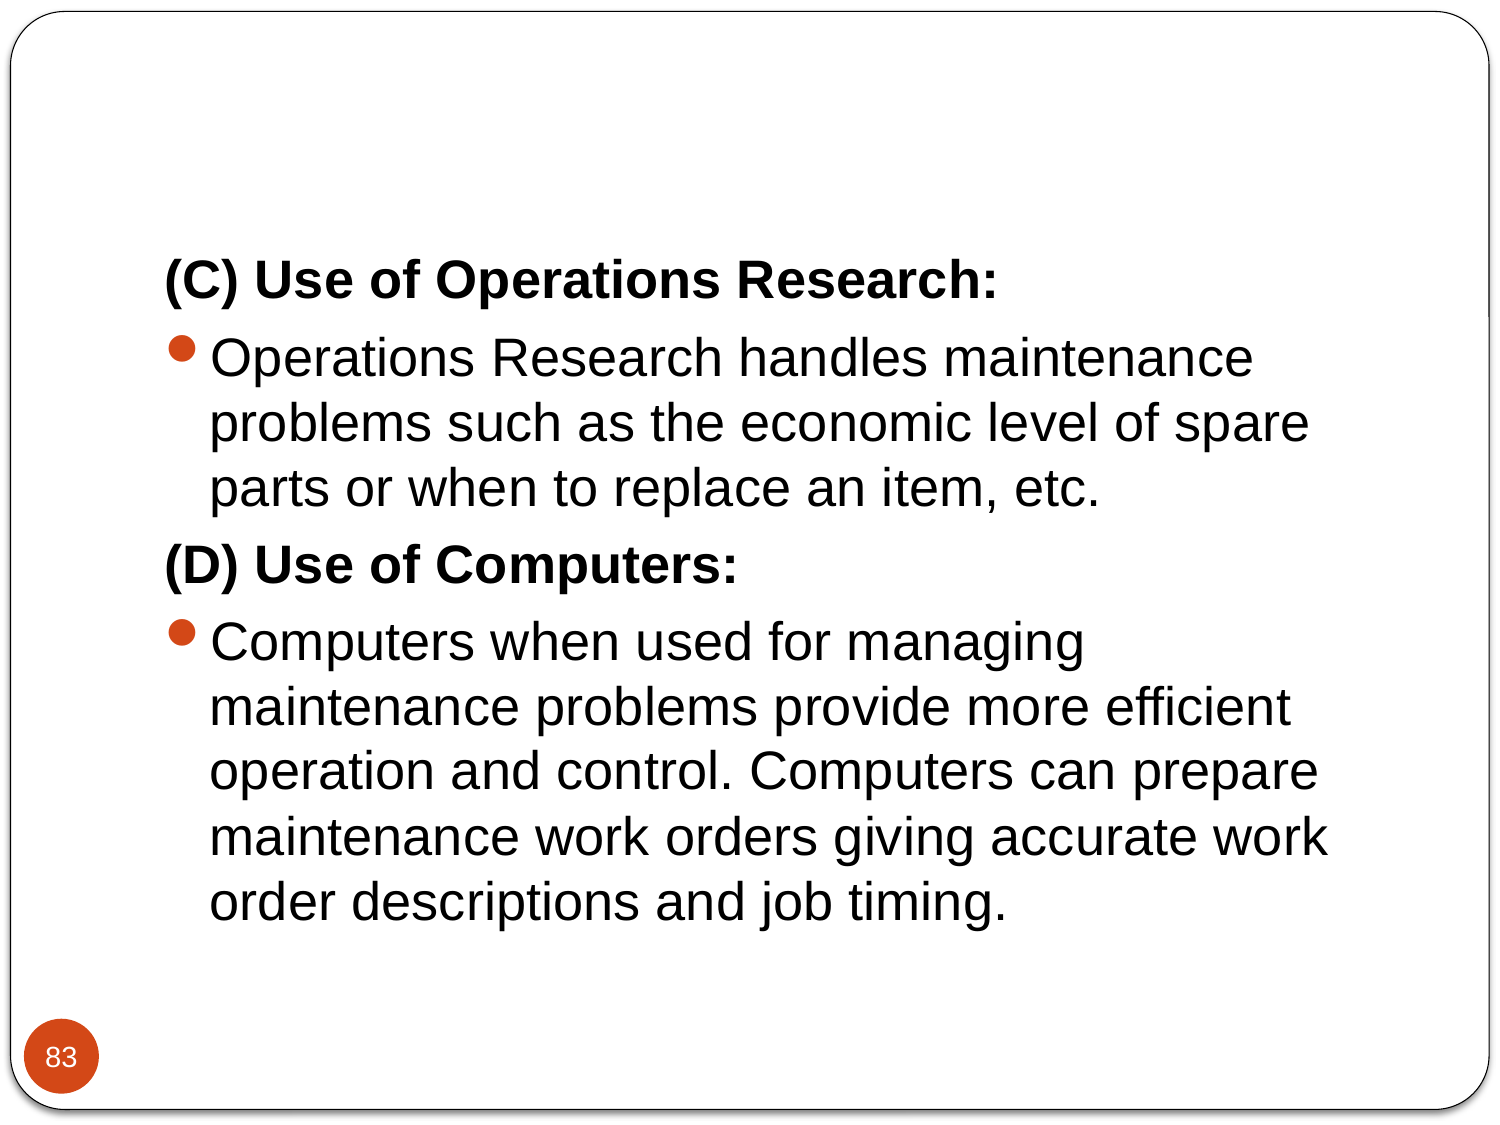

(C) Use of Operations Research:
Operations Research handles maintenance problems such as the economic level of spare parts or when to replace an item, etc.
(D) Use of Computers:
Computers when used for managing maintenance problems provide more efficient operation and control. Computers can prepare maintenance work orders giving accurate work order descriptions and job timing.

83